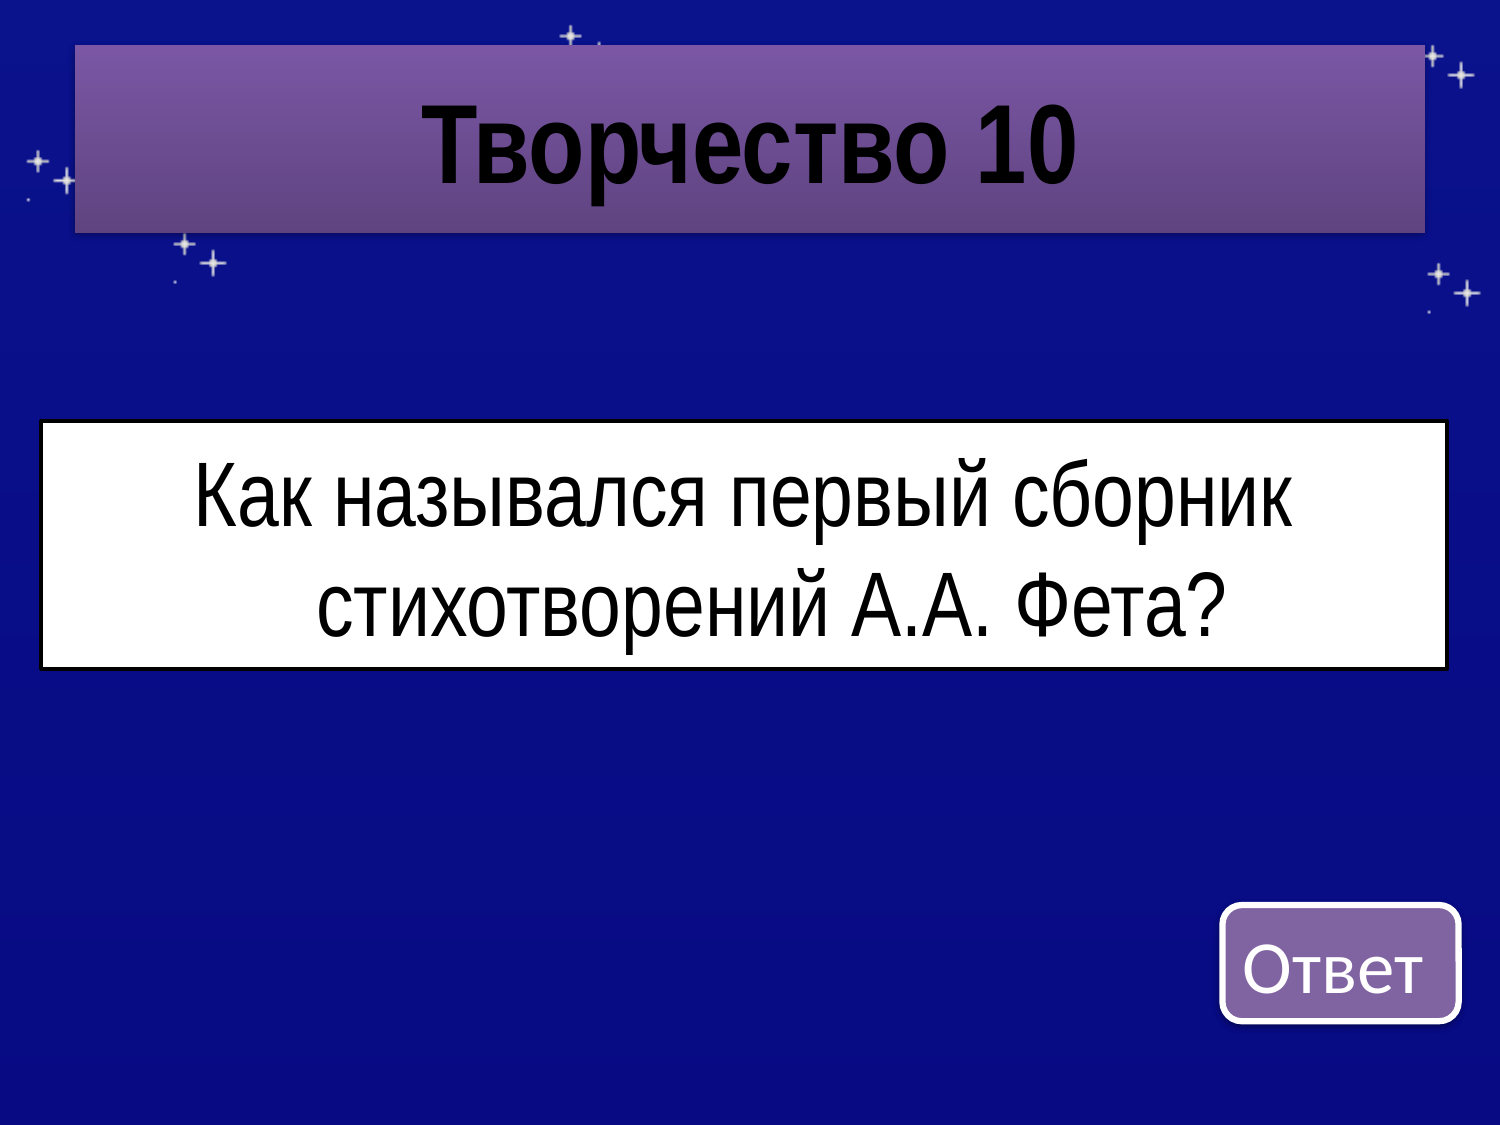

# Творчество 10
Как назывался первый сборник стихотворений А.А. Фета?
Ответ